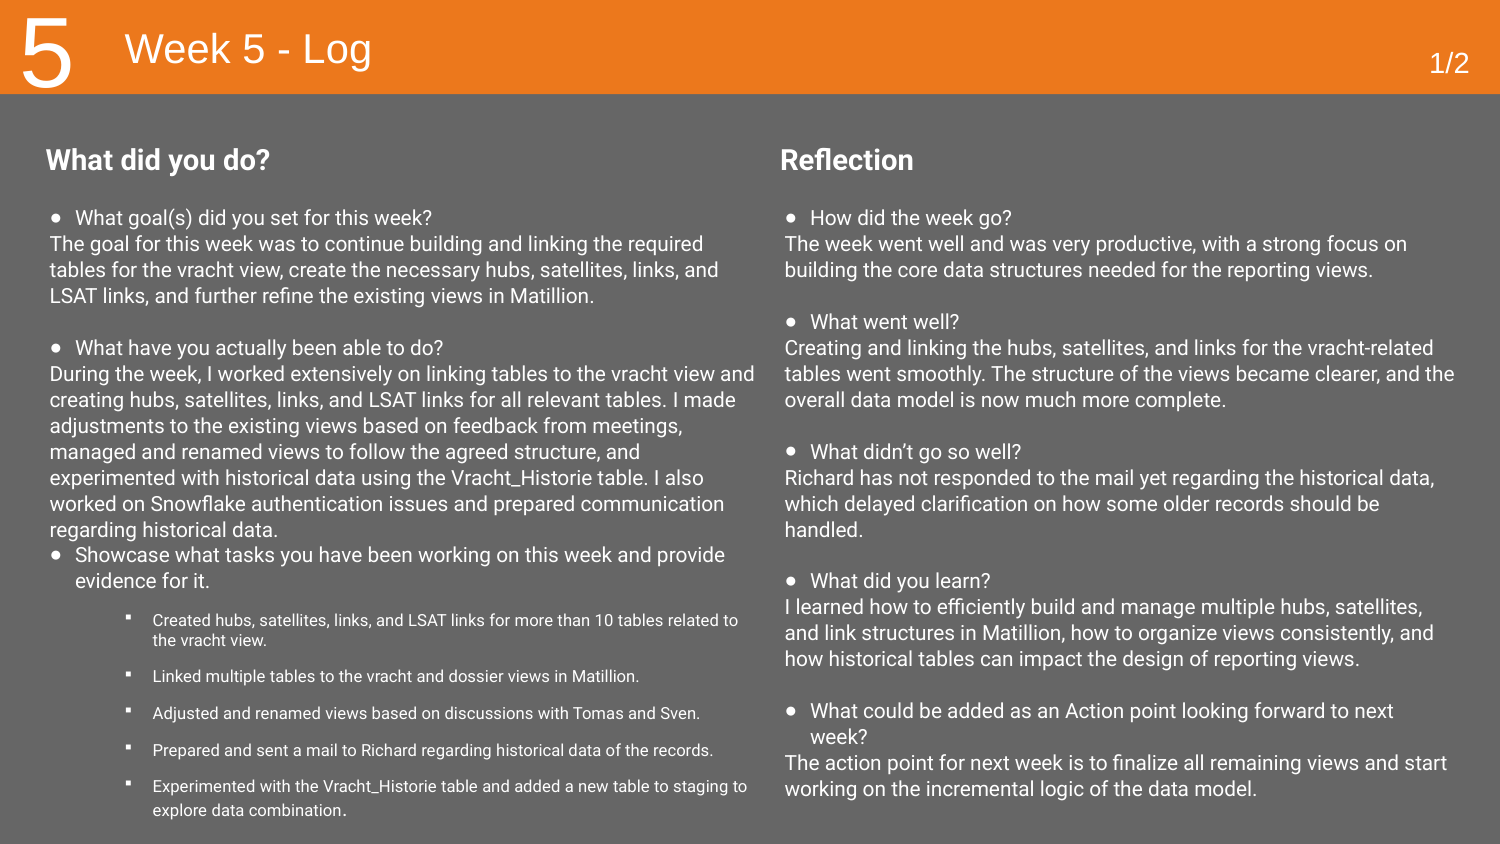

5
# Week 5 - Log
1/2

What did you do?
Reflection
What goal(s) did you set for this week?
The goal for this week was to continue building and linking the required tables for the vracht view, create the necessary hubs, satellites, links, and LSAT links, and further refine the existing views in Matillion.

What have you actually been able to do?
During the week, I worked extensively on linking tables to the vracht view and creating hubs, satellites, links, and LSAT links for all relevant tables. I made adjustments to the existing views based on feedback from meetings, managed and renamed views to follow the agreed structure, and experimented with historical data using the Vracht_Historie table. I also worked on Snowflake authentication issues and prepared communication regarding historical data.
Showcase what tasks you have been working on this week and provide evidence for it.
Created hubs, satellites, links, and LSAT links for more than 10 tables related to the vracht view.
Linked multiple tables to the vracht and dossier views in Matillion.
Adjusted and renamed views based on discussions with Tomas and Sven.
Prepared and sent a mail to Richard regarding historical data of the records.
Experimented with the Vracht_Historie table and added a new table to staging to explore data combination.
How did the week go?
The week went well and was very productive, with a strong focus on building the core data structures needed for the reporting views.

What went well?
Creating and linking the hubs, satellites, and links for the vracht-related tables went smoothly. The structure of the views became clearer, and the overall data model is now much more complete.

What didn’t go so well?
Richard has not responded to the mail yet regarding the historical data, which delayed clarification on how some older records should be handled.

What did you learn?
I learned how to efficiently build and manage multiple hubs, satellites, and link structures in Matillion, how to organize views consistently, and how historical tables can impact the design of reporting views.

What could be added as an Action point looking forward to next week?
The action point for next week is to finalize all remaining views and start working on the incremental logic of the data model.